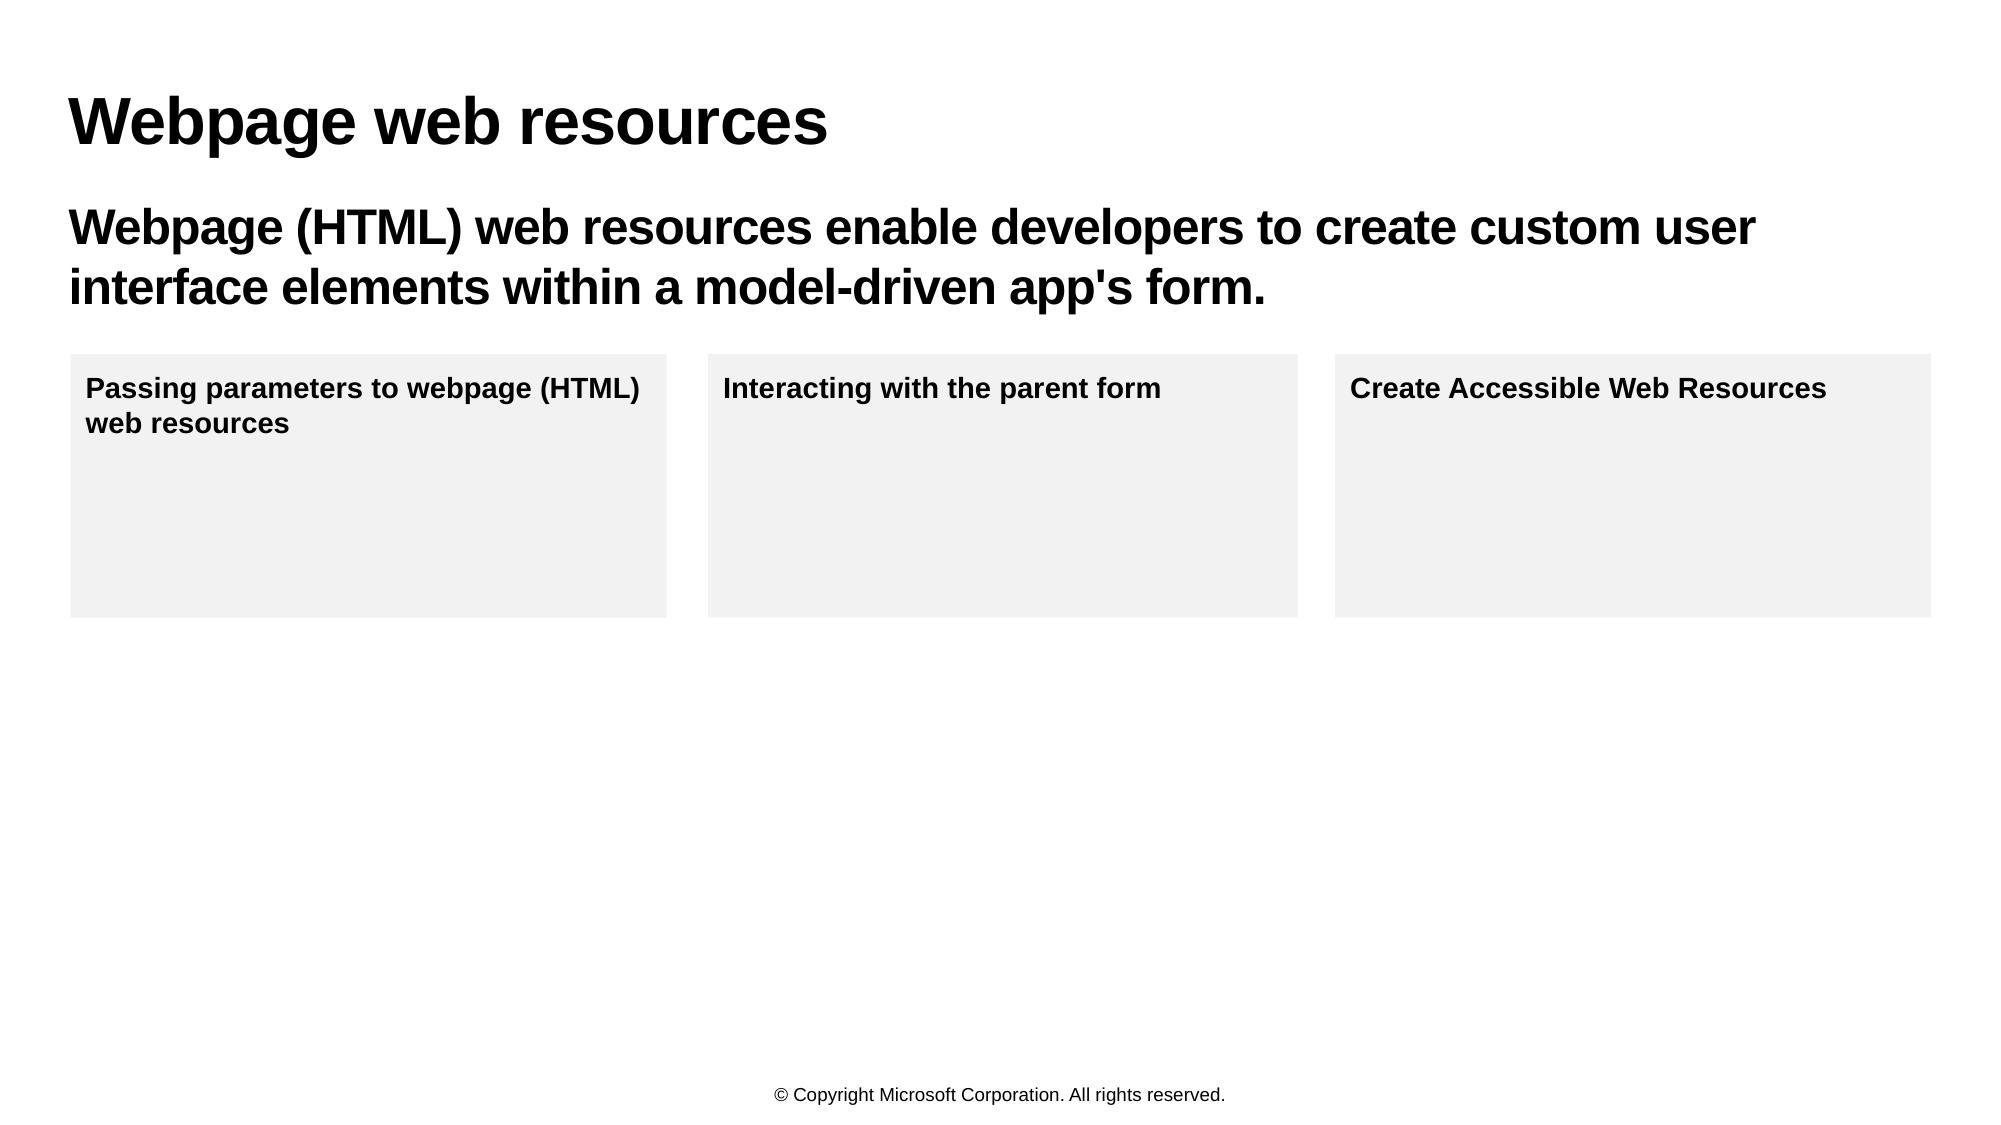

# Webpage web resources
Webpage (HTML) web resources enable developers to create custom user interface elements within a model-driven app's form.

Interacting with the parent form
Create Accessible Web Resources
Passing parameters to webpage (HTML) web resources